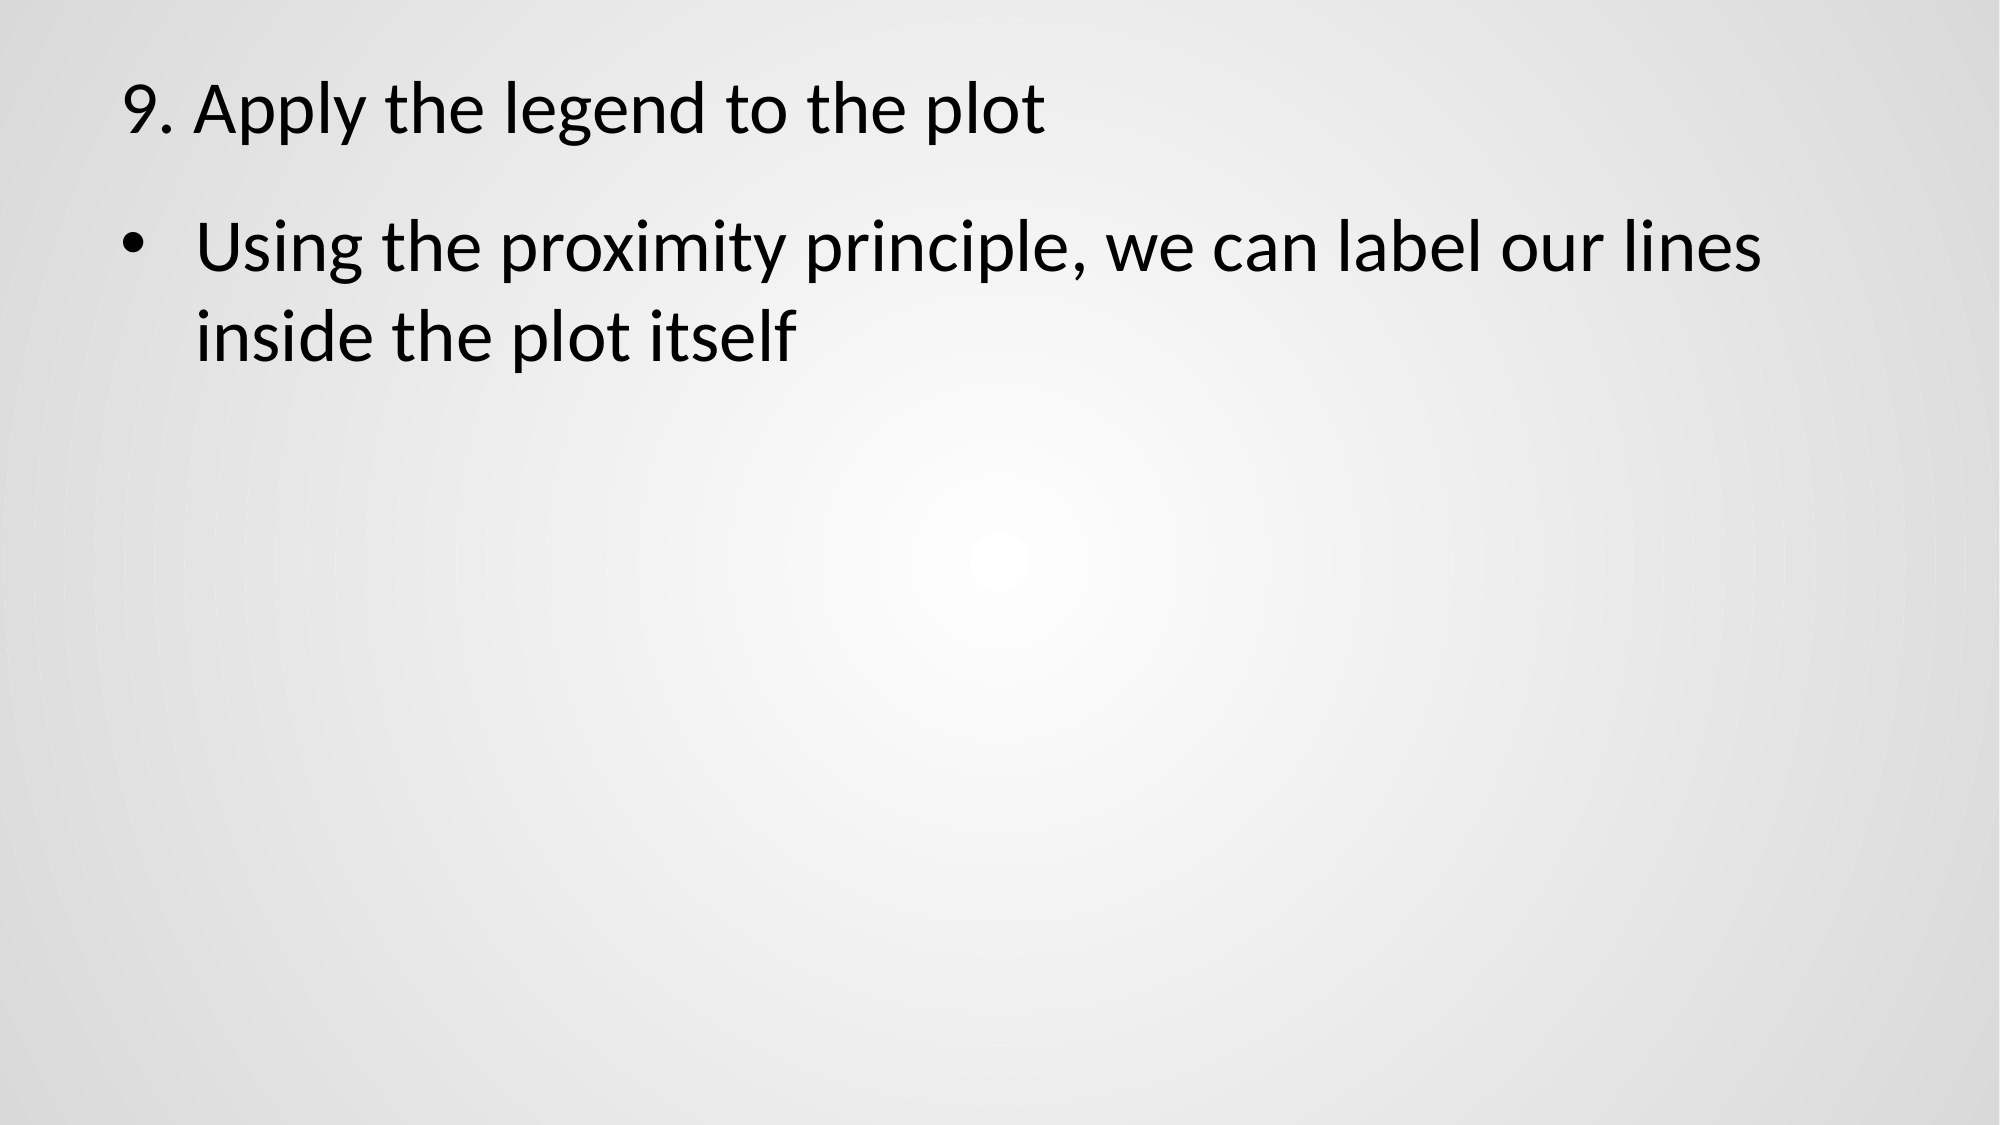

# 9. Apply the legend to the plot
Using the proximity principle, we can label our lines inside the plot itself